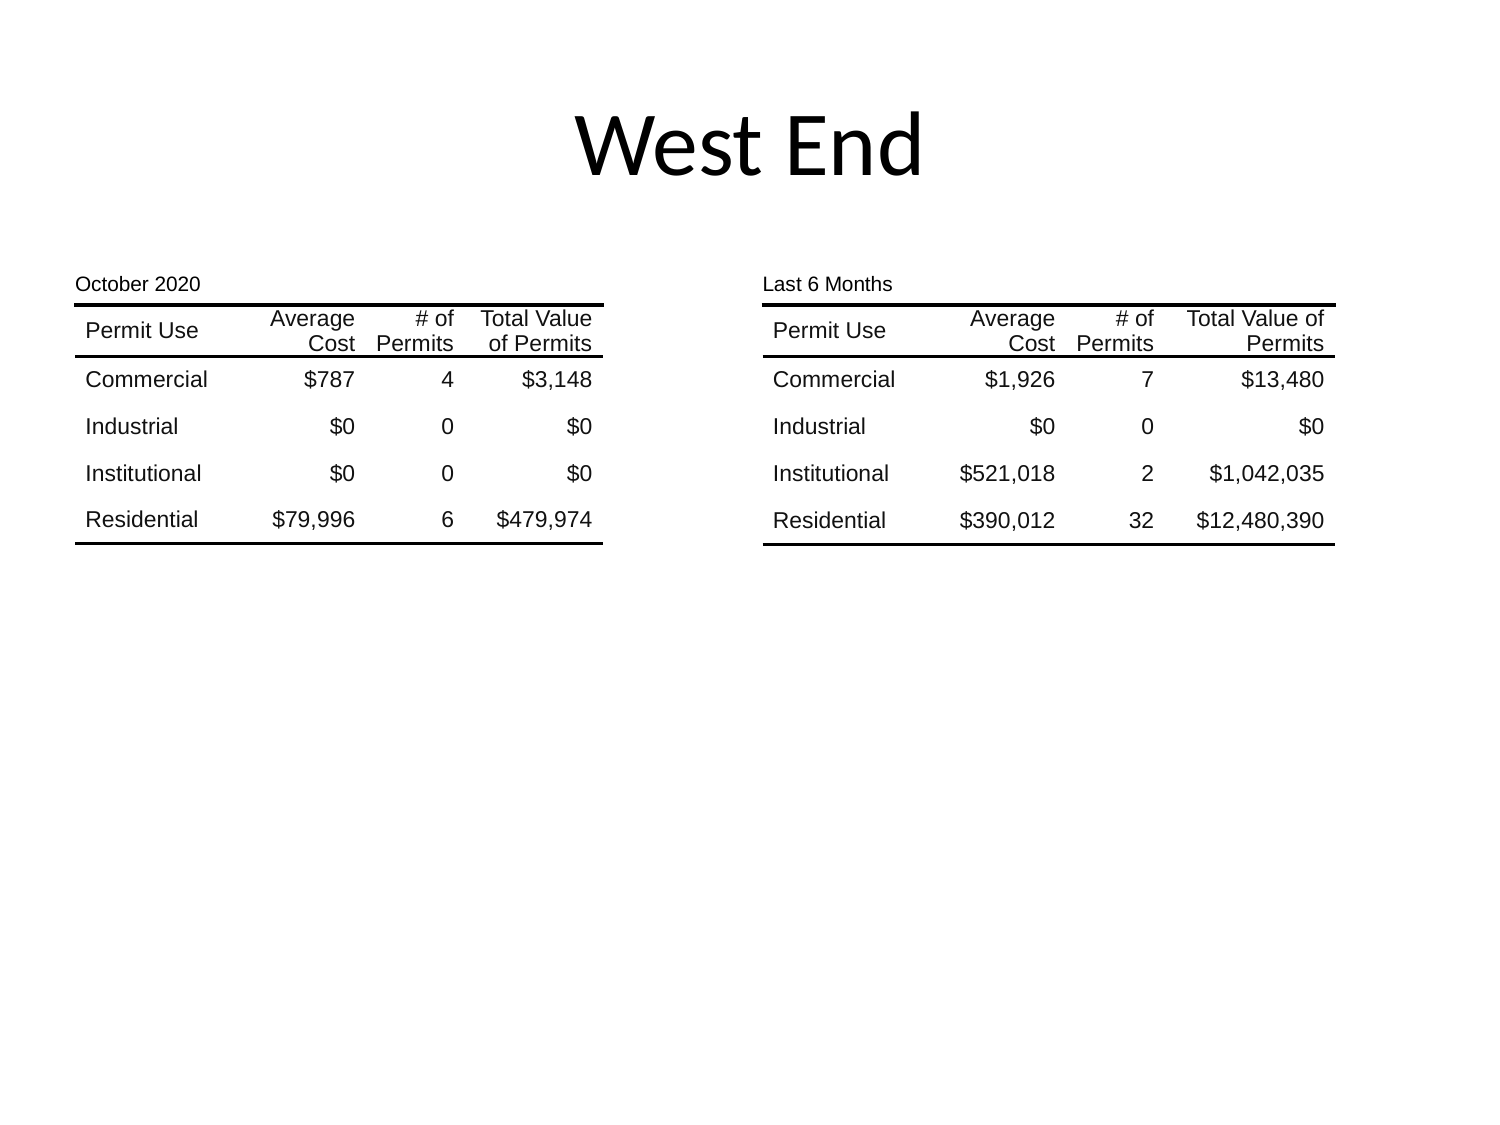

# West End
| October 2020 | October 2020 | October 2020 | October 2020 |
| --- | --- | --- | --- |
| Permit Use | Average Cost | # of Permits | Total Value of Permits |
| Commercial | $787 | 4 | $3,148 |
| Industrial | $0 | 0 | $0 |
| Institutional | $0 | 0 | $0 |
| Residential | $79,996 | 6 | $479,974 |
| Last 6 Months | Last 6 Months | Last 6 Months | Last 6 Months |
| --- | --- | --- | --- |
| Permit Use | Average Cost | # of Permits | Total Value of Permits |
| Commercial | $1,926 | 7 | $13,480 |
| Industrial | $0 | 0 | $0 |
| Institutional | $521,018 | 2 | $1,042,035 |
| Residential | $390,012 | 32 | $12,480,390 |